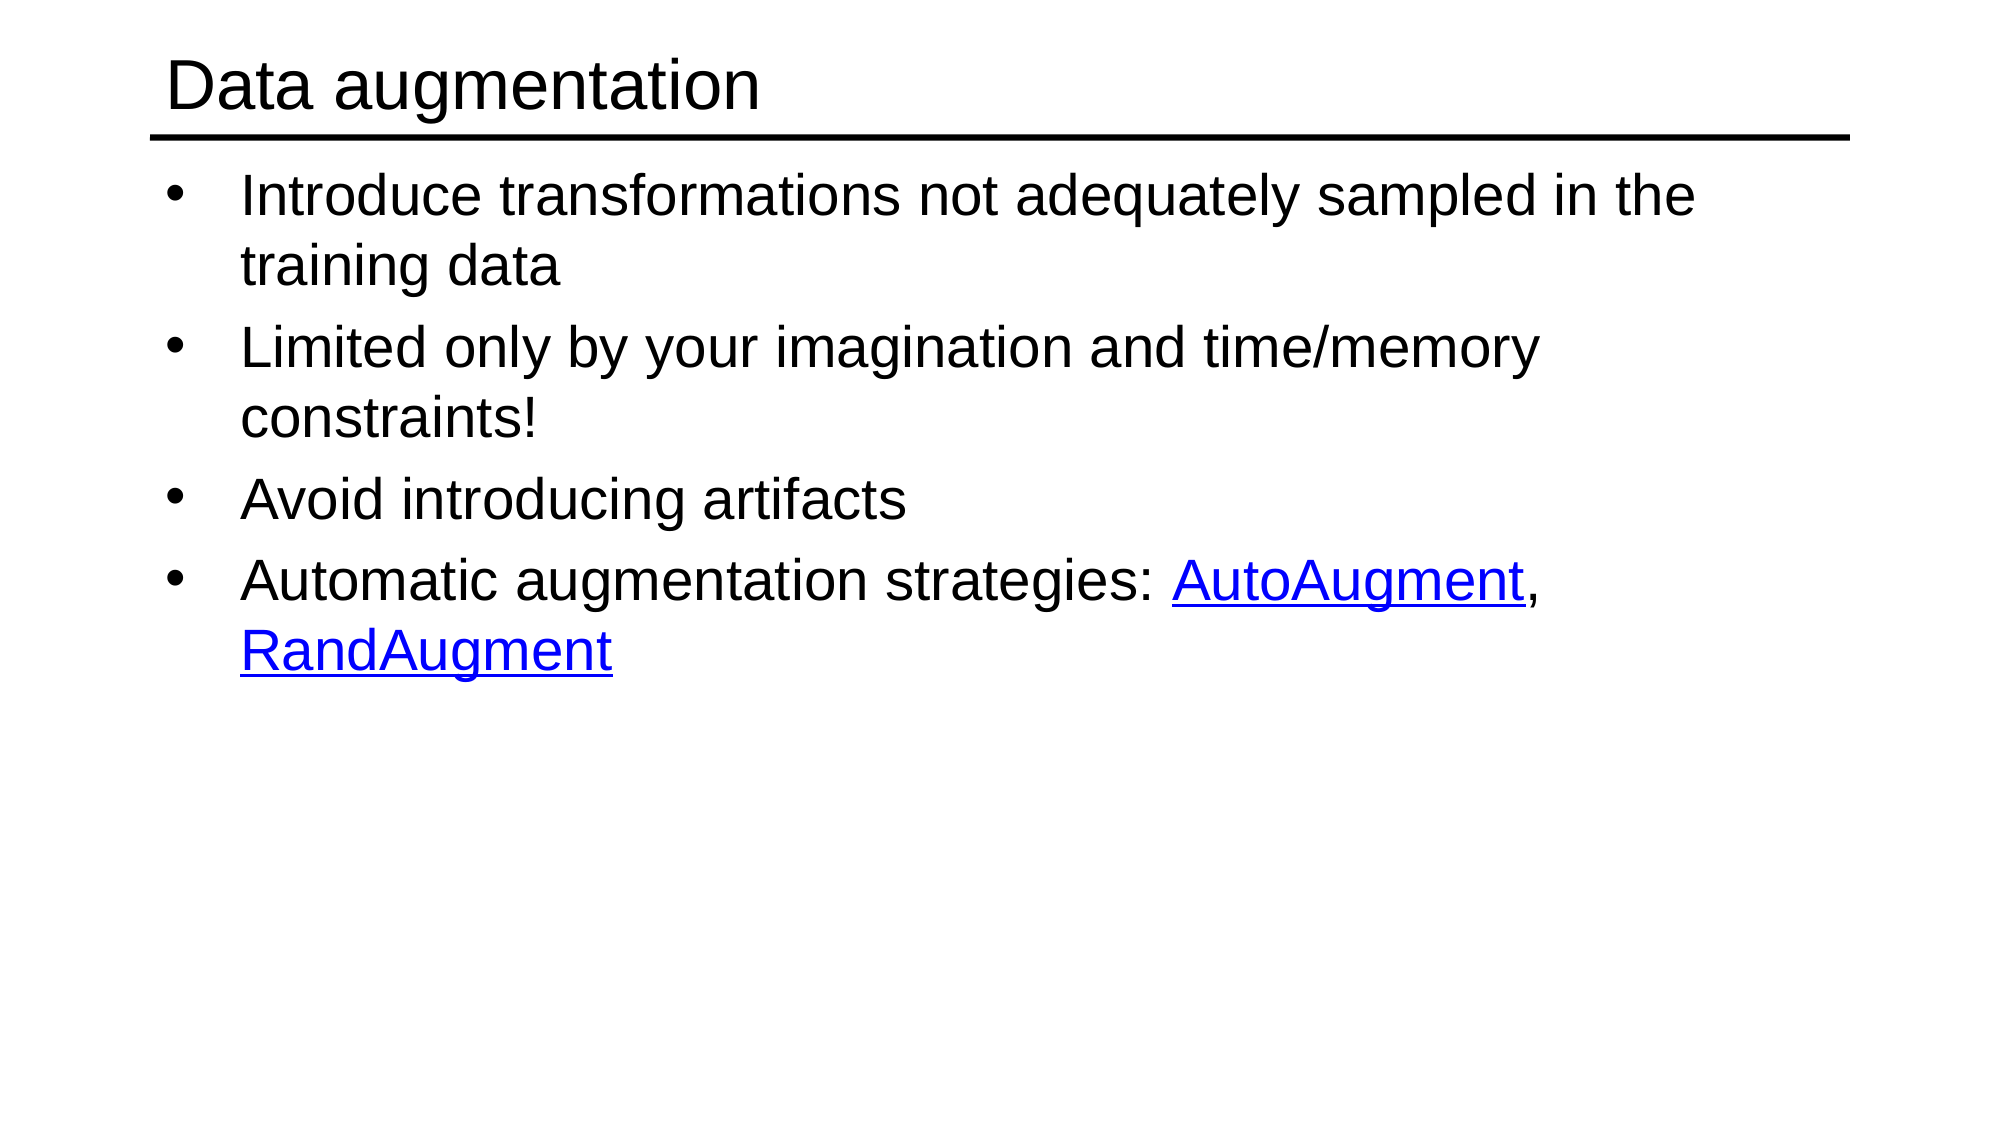

# Data augmentation
Introduce transformations not adequately sampled in the training data
Limited only by your imagination and time/memory constraints!
Avoid introducing artifacts
Automatic augmentation strategies: AutoAugment, RandAugment